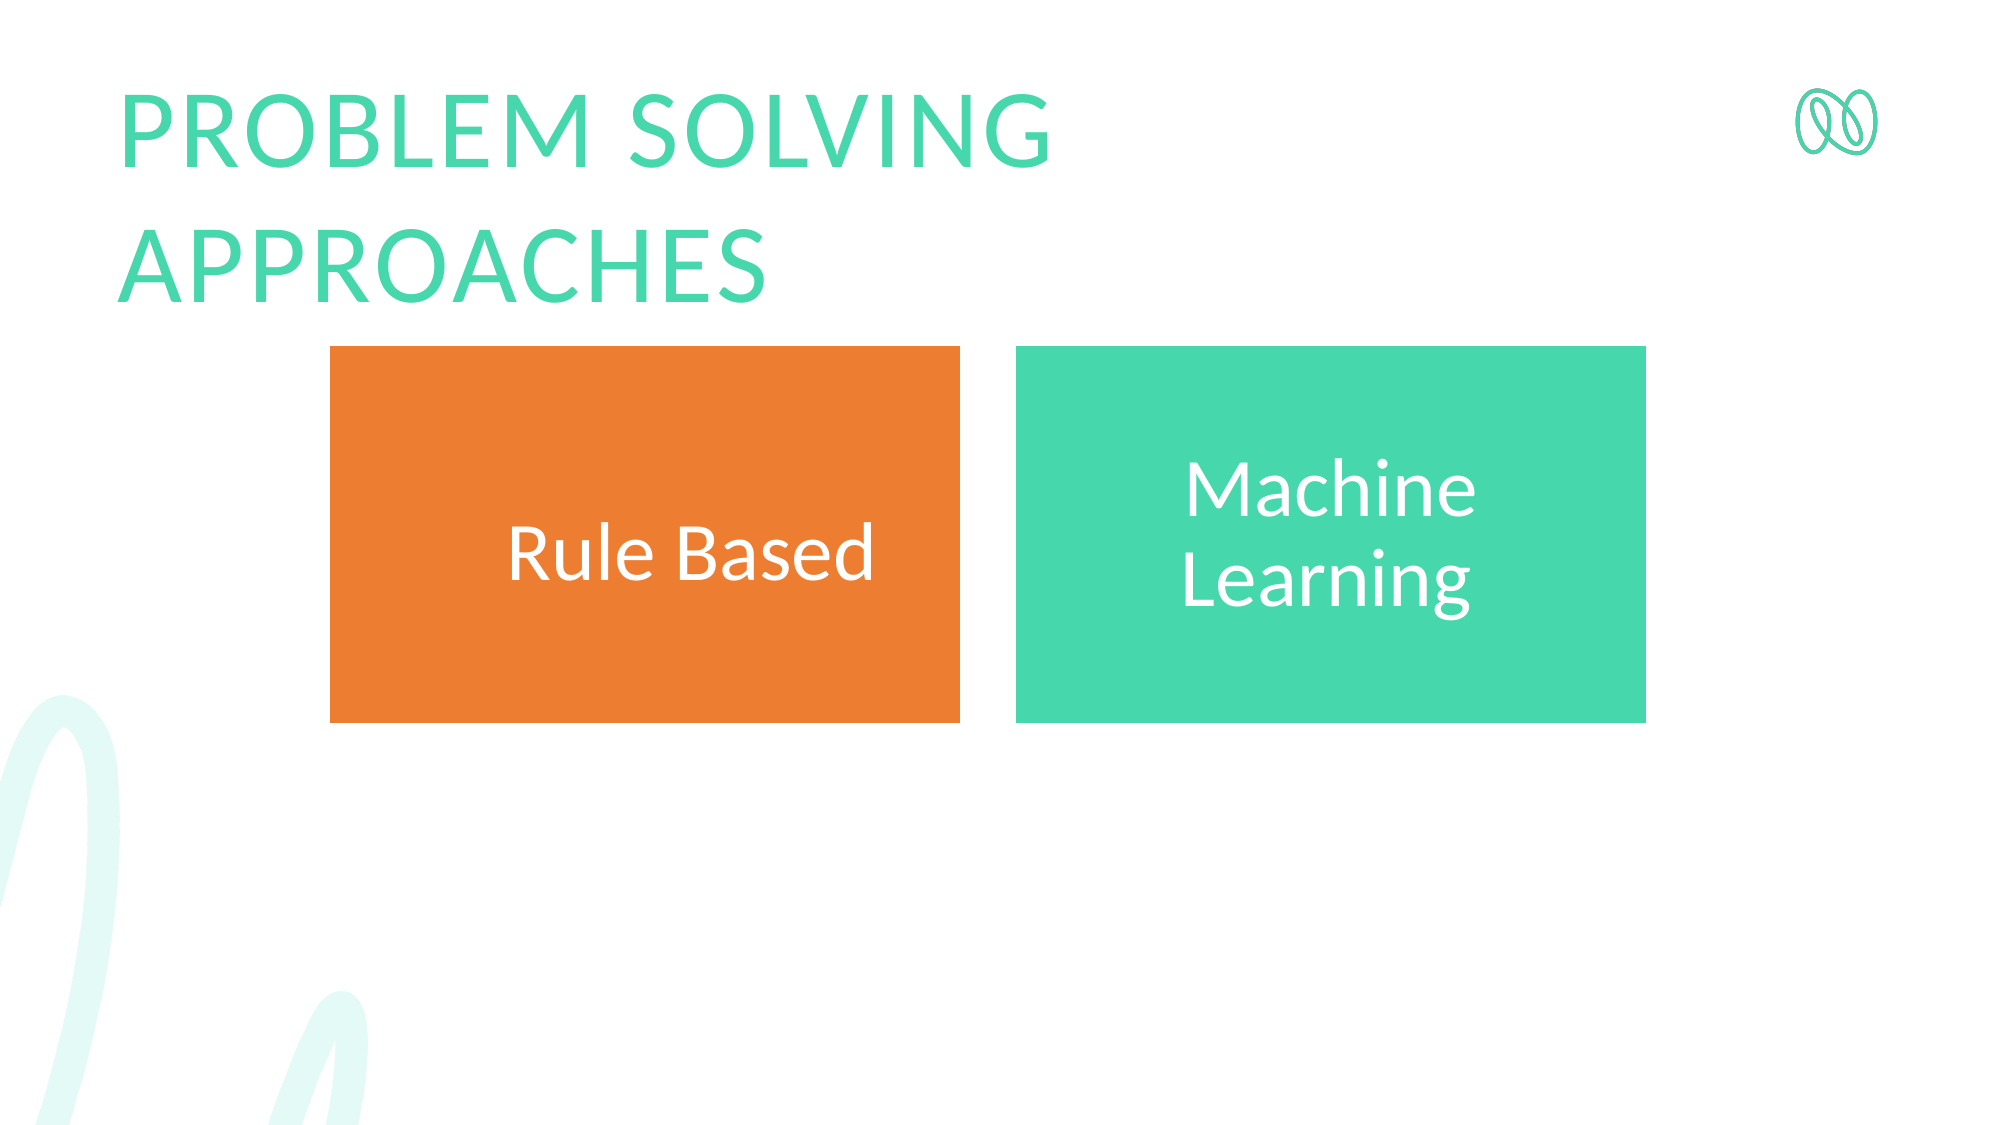

# Problem Solving Approaches

     Rule Based
Machine Learning